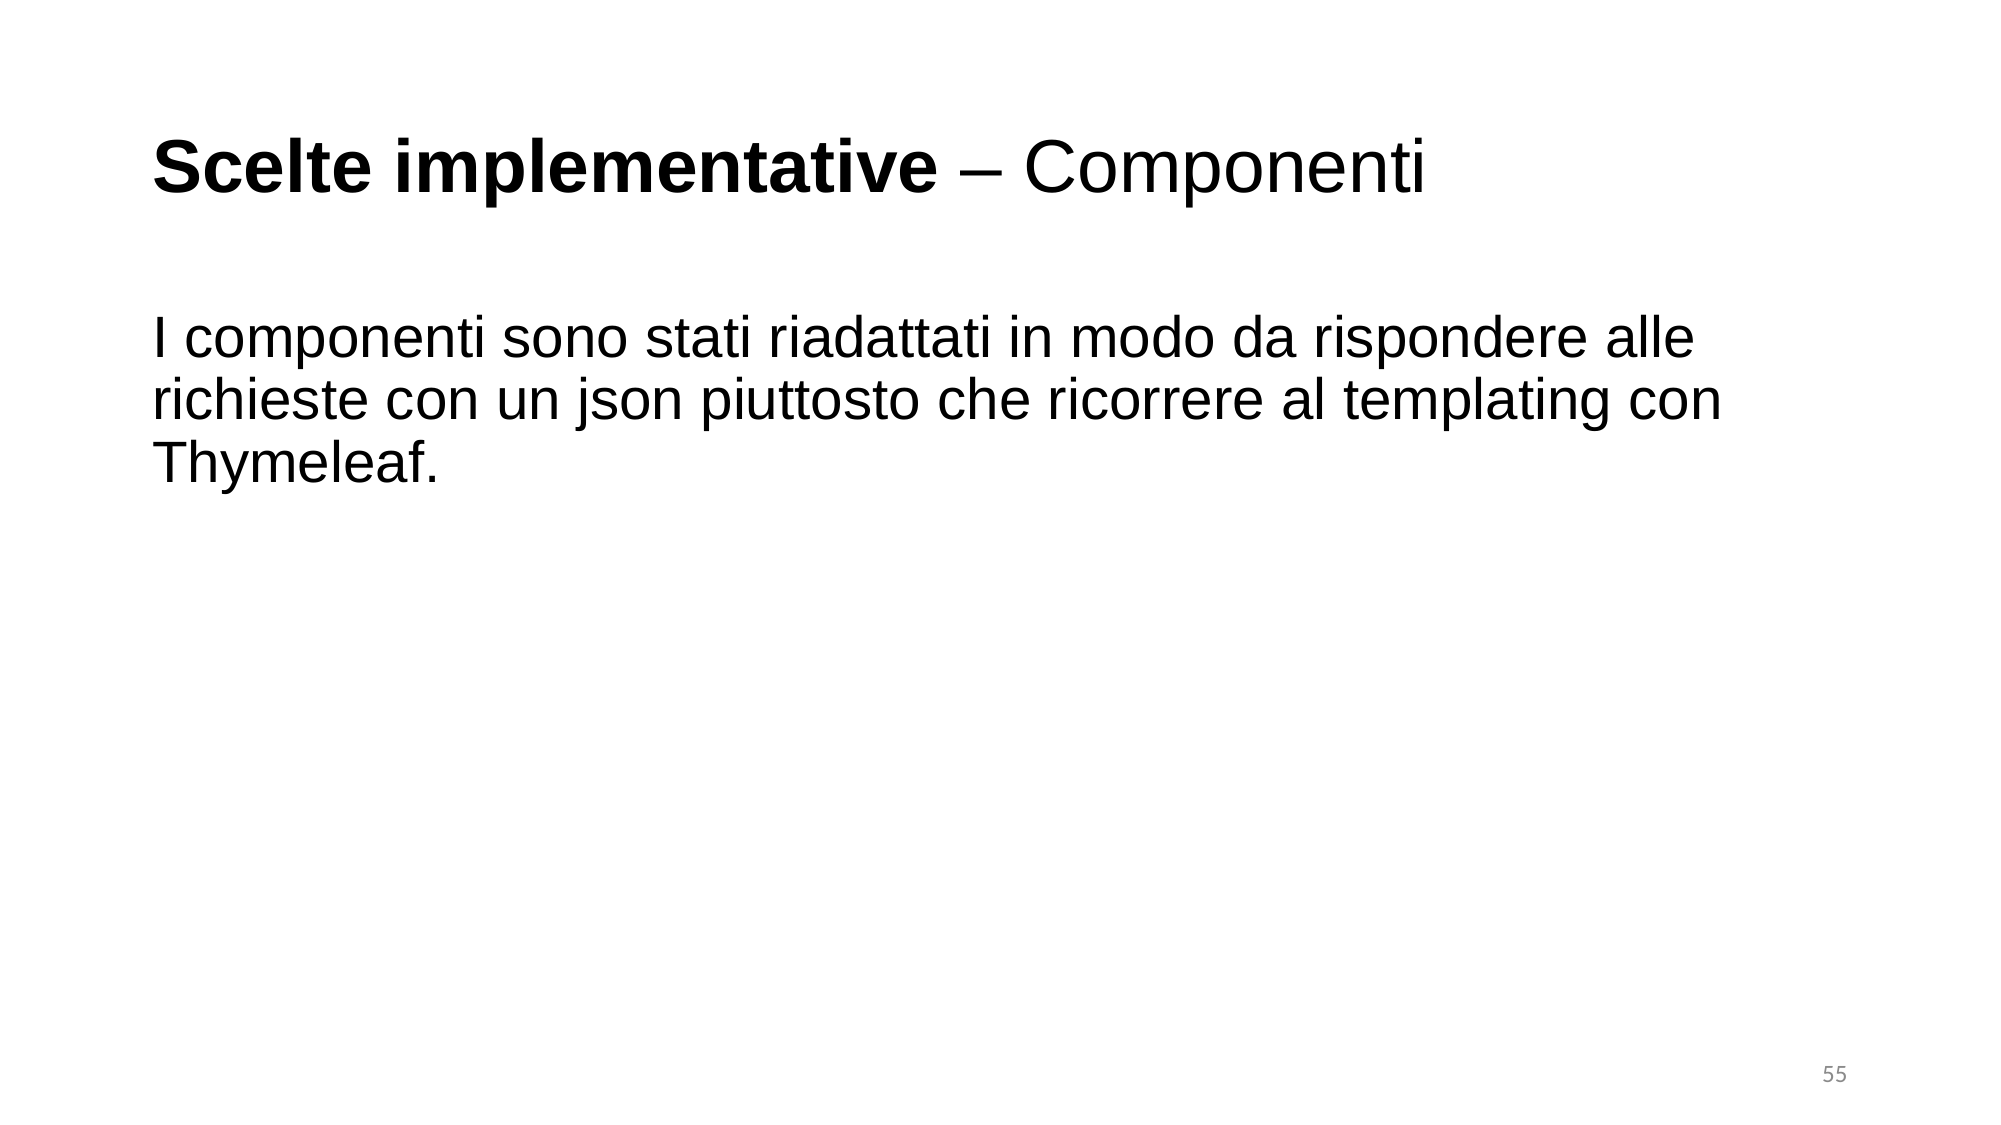

Scelte implementative – Componenti
I componenti sono stati riadattati in modo da rispondere alle richieste con un json piuttosto che ricorrere al templating con Thymeleaf.

55